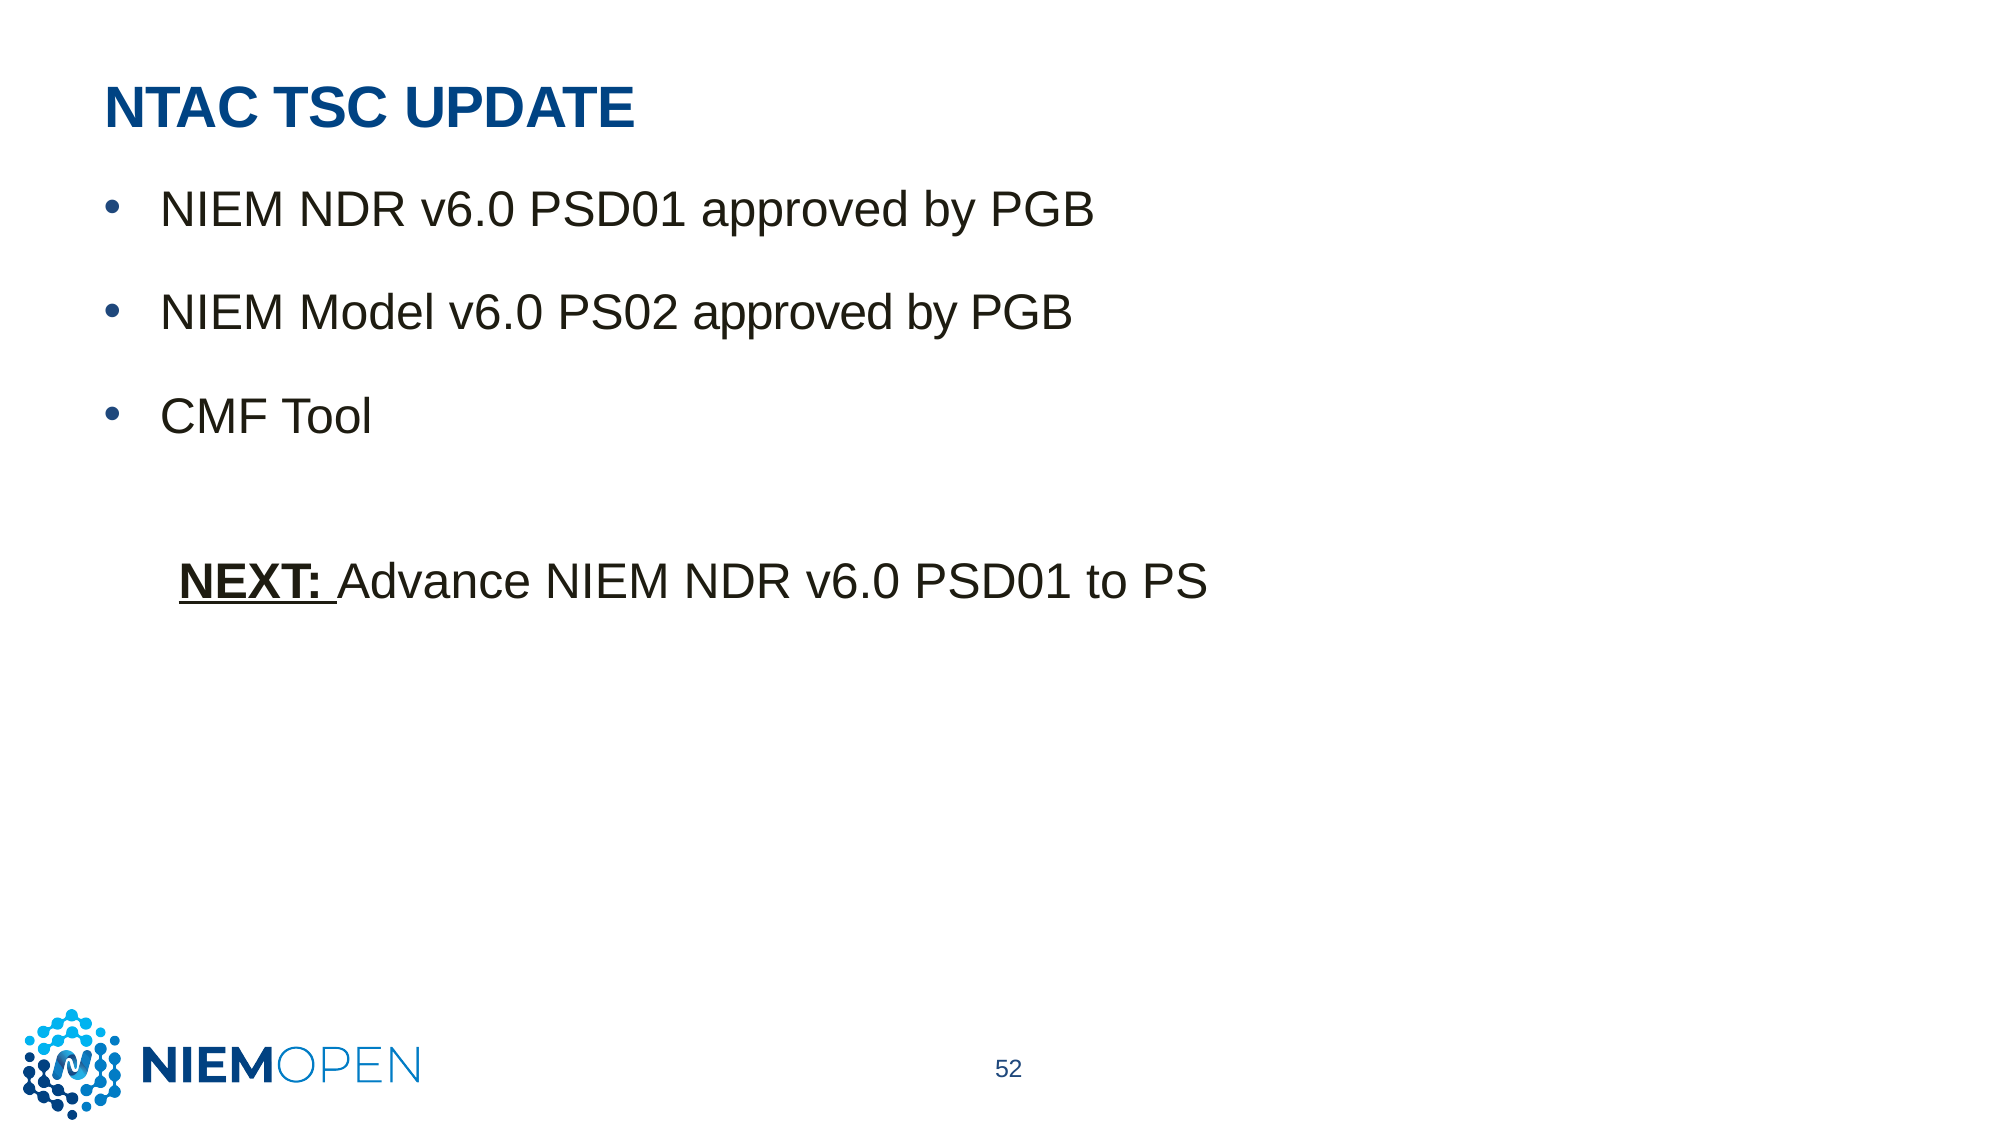

NTAC TSC UPDATE
NIEM NDR v6.0 PSD01 approved by PGB
NIEM Model v6.0 PS02 approved by PGB
CMF Tool

NEXT: Advance NIEM NDR v6.0 PSD01 to PS

52